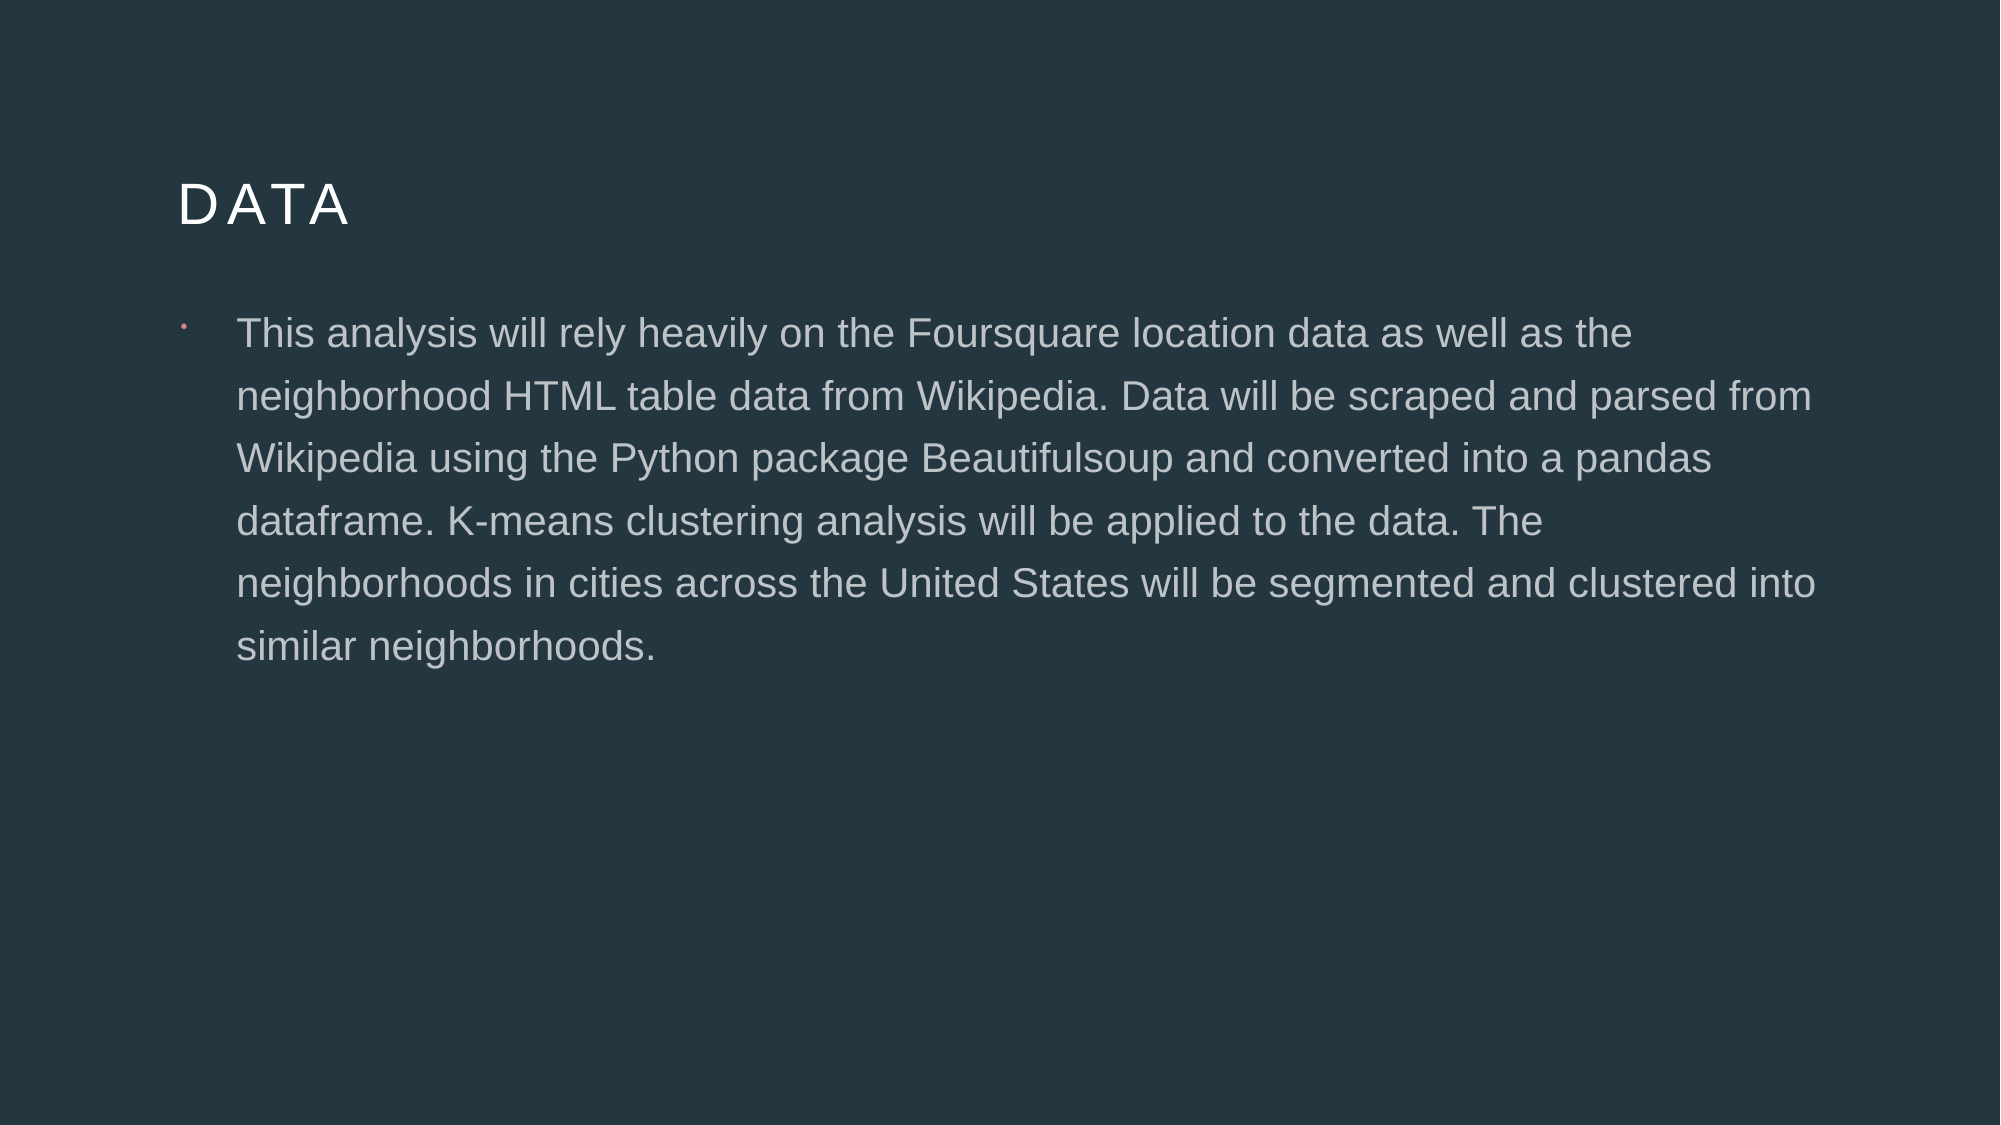

# DATA
This analysis will rely heavily on the Foursquare location data as well as the neighborhood HTML table data from Wikipedia. Data will be scraped and parsed from Wikipedia using the Python package Beautifulsoup and converted into a pandas dataframe. K-means clustering analysis will be applied to the data. The neighborhoods in cities across the United States will be segmented and clustered into similar neighborhoods.